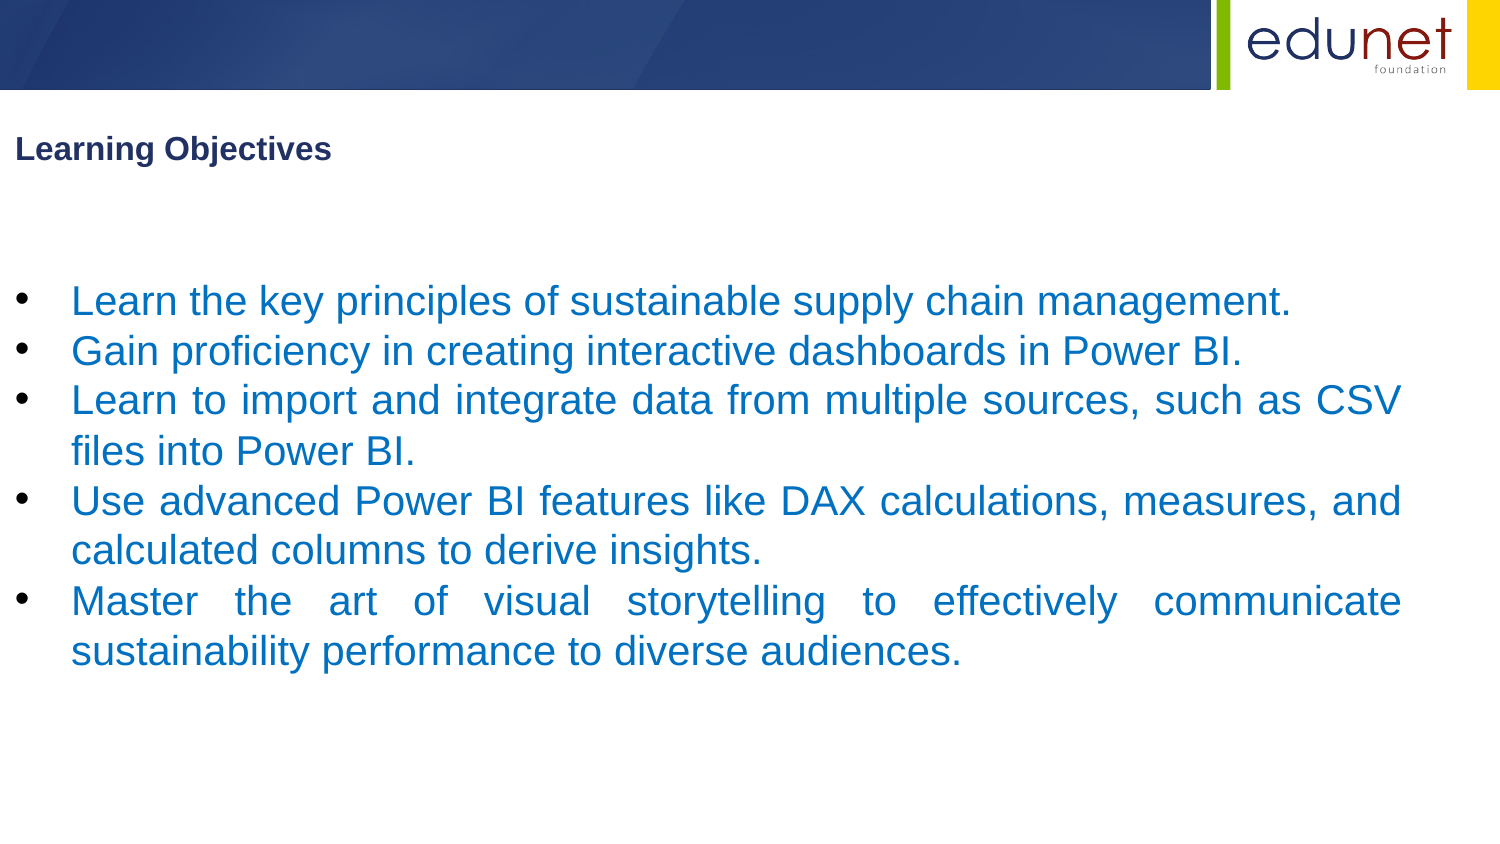

Learning Objectives
Learn the key principles of sustainable supply chain management.
Gain proficiency in creating interactive dashboards in Power BI.
Learn to import and integrate data from multiple sources, such as CSV files into Power BI.
Use advanced Power BI features like DAX calculations, measures, and calculated columns to derive insights.
Master the art of visual storytelling to effectively communicate sustainability performance to diverse audiences.